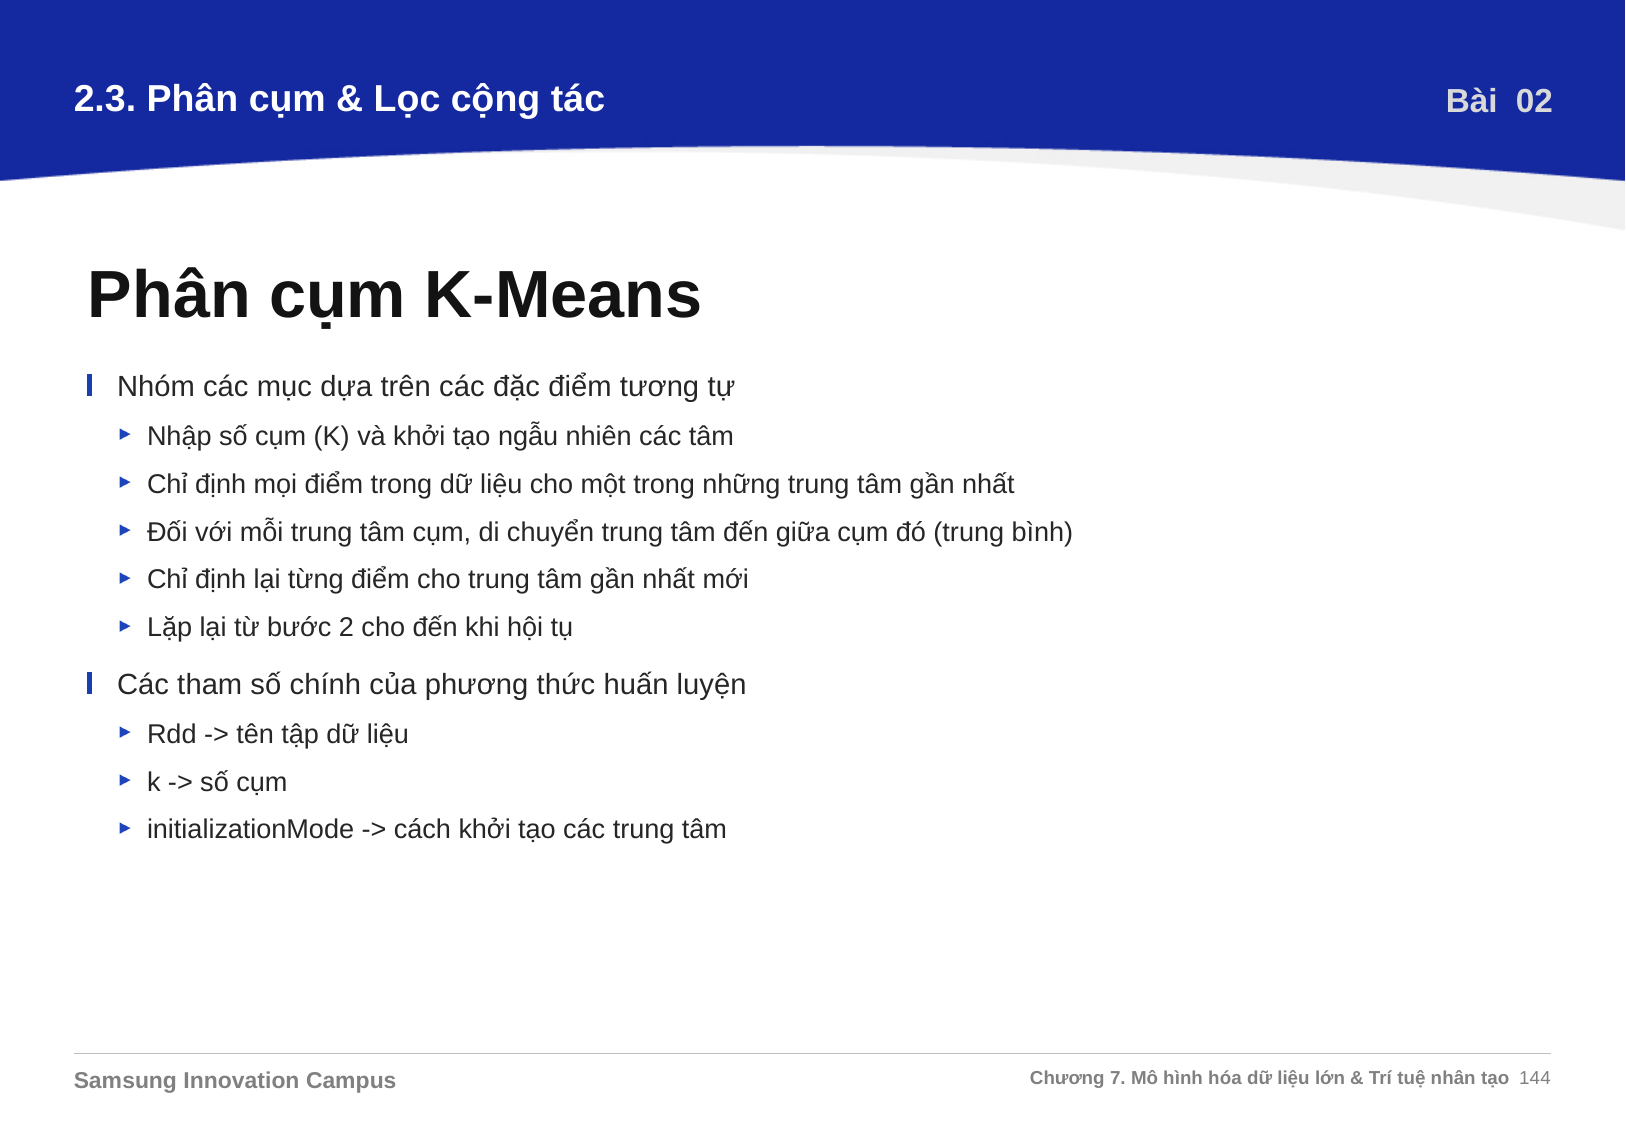

2.3. Phân cụm & Lọc cộng tác
Bài  02
Phân cụm K-Means
Nhóm các mục dựa trên các đặc điểm tương tự
Nhập số cụm (K) và khởi tạo ngẫu nhiên các tâm
Chỉ định mọi điểm trong dữ liệu cho một trong những trung tâm gần nhất
Đối với mỗi trung tâm cụm, di chuyển trung tâm đến giữa cụm đó (trung bình)
Chỉ định lại từng điểm cho trung tâm gần nhất mới
Lặp lại từ bước 2 cho đến khi hội tụ
Các tham số chính của phương thức huấn luyện
Rdd -> tên tập dữ liệu
k -> số cụm
initializationMode -> cách khởi tạo các trung tâm